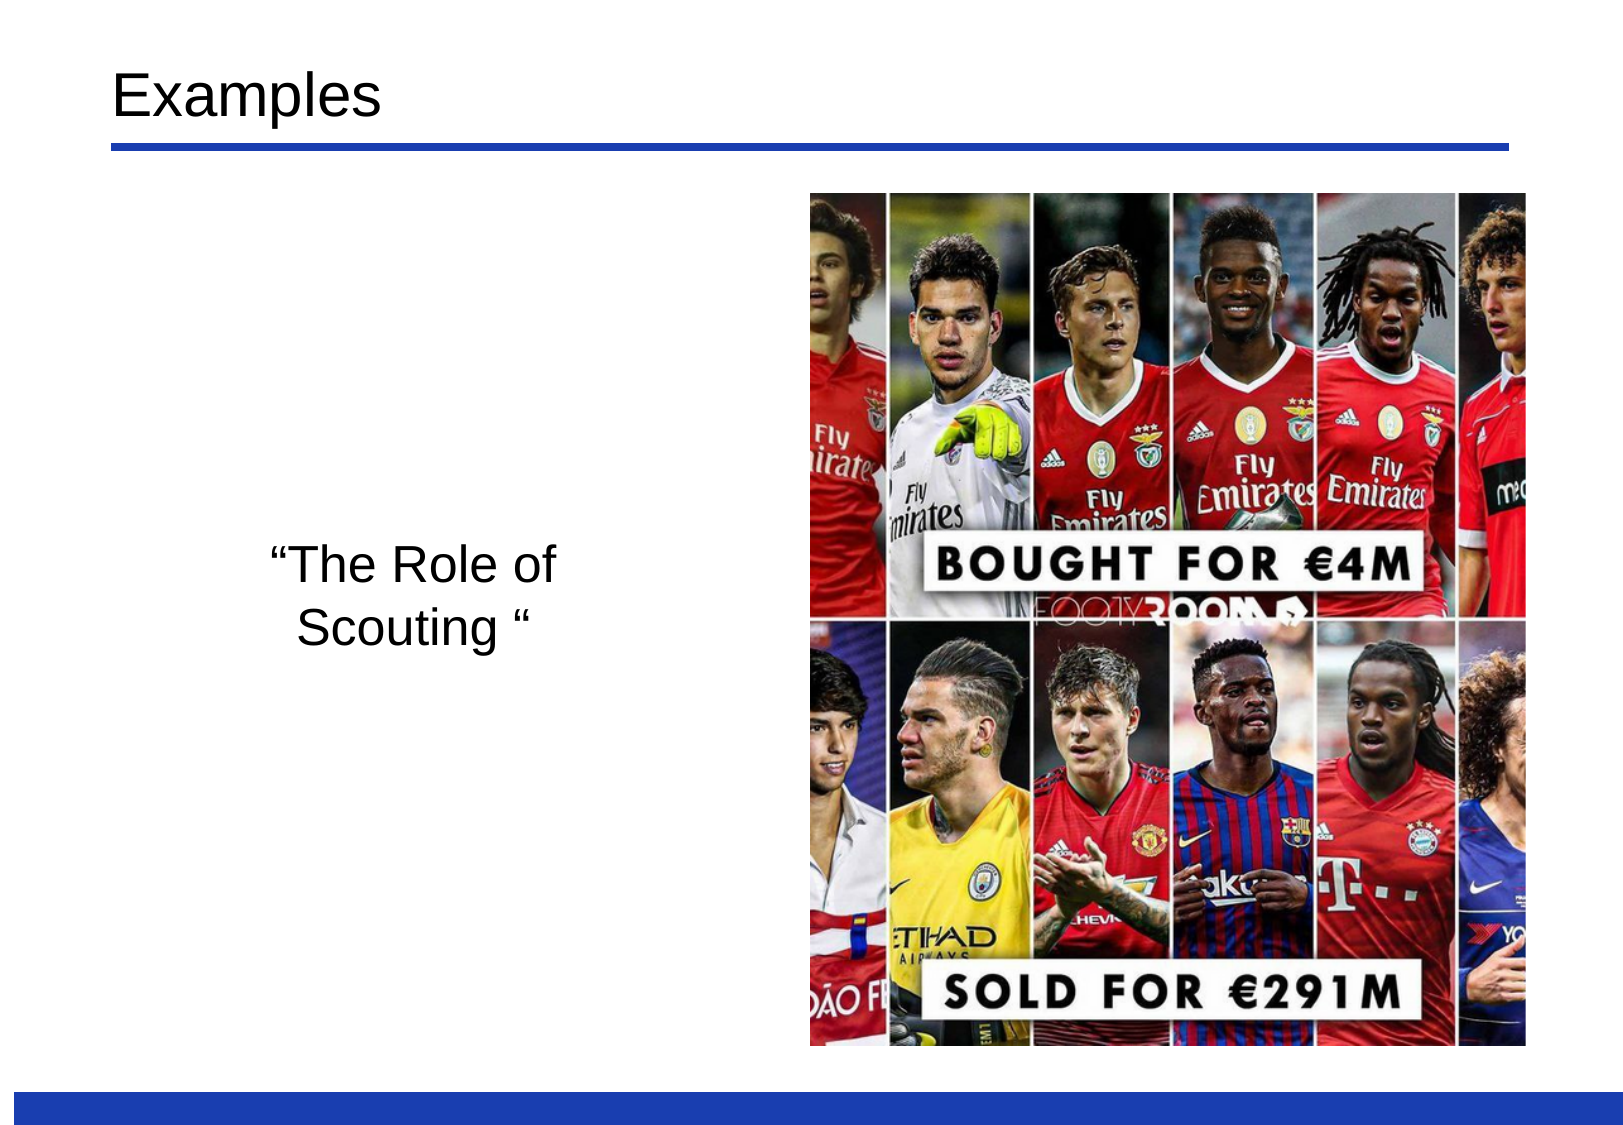

Examples

Football Player Scouting and Analysis

“The Role of Scouting “